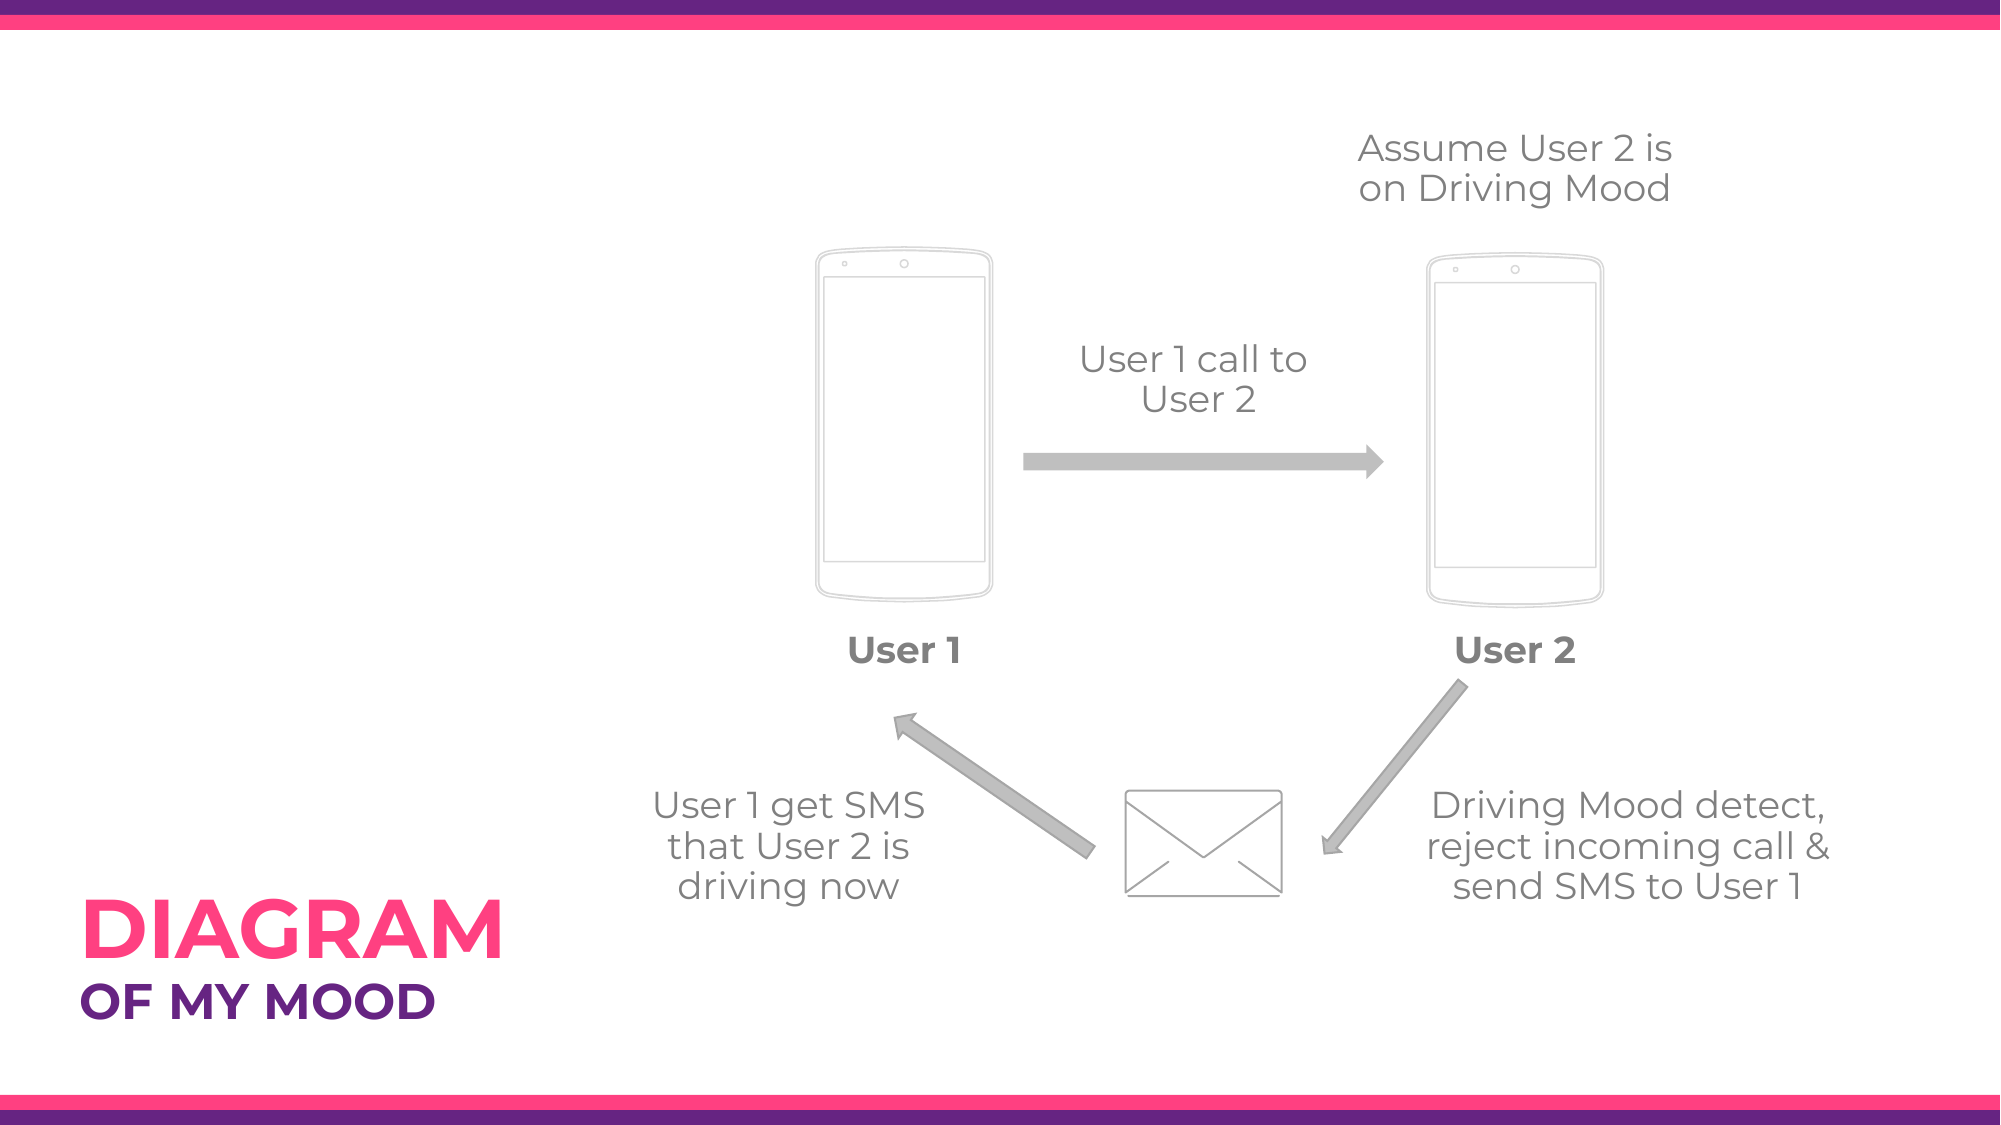

Assume User 2 is on Driving Mood

User 1 call to
 User 2

User 2
User 1

User 1 get SMS that User 2 is driving now
Driving Mood detect, reject incoming call & send SMS to User 1

DIAGRAM
OF MY MOOD